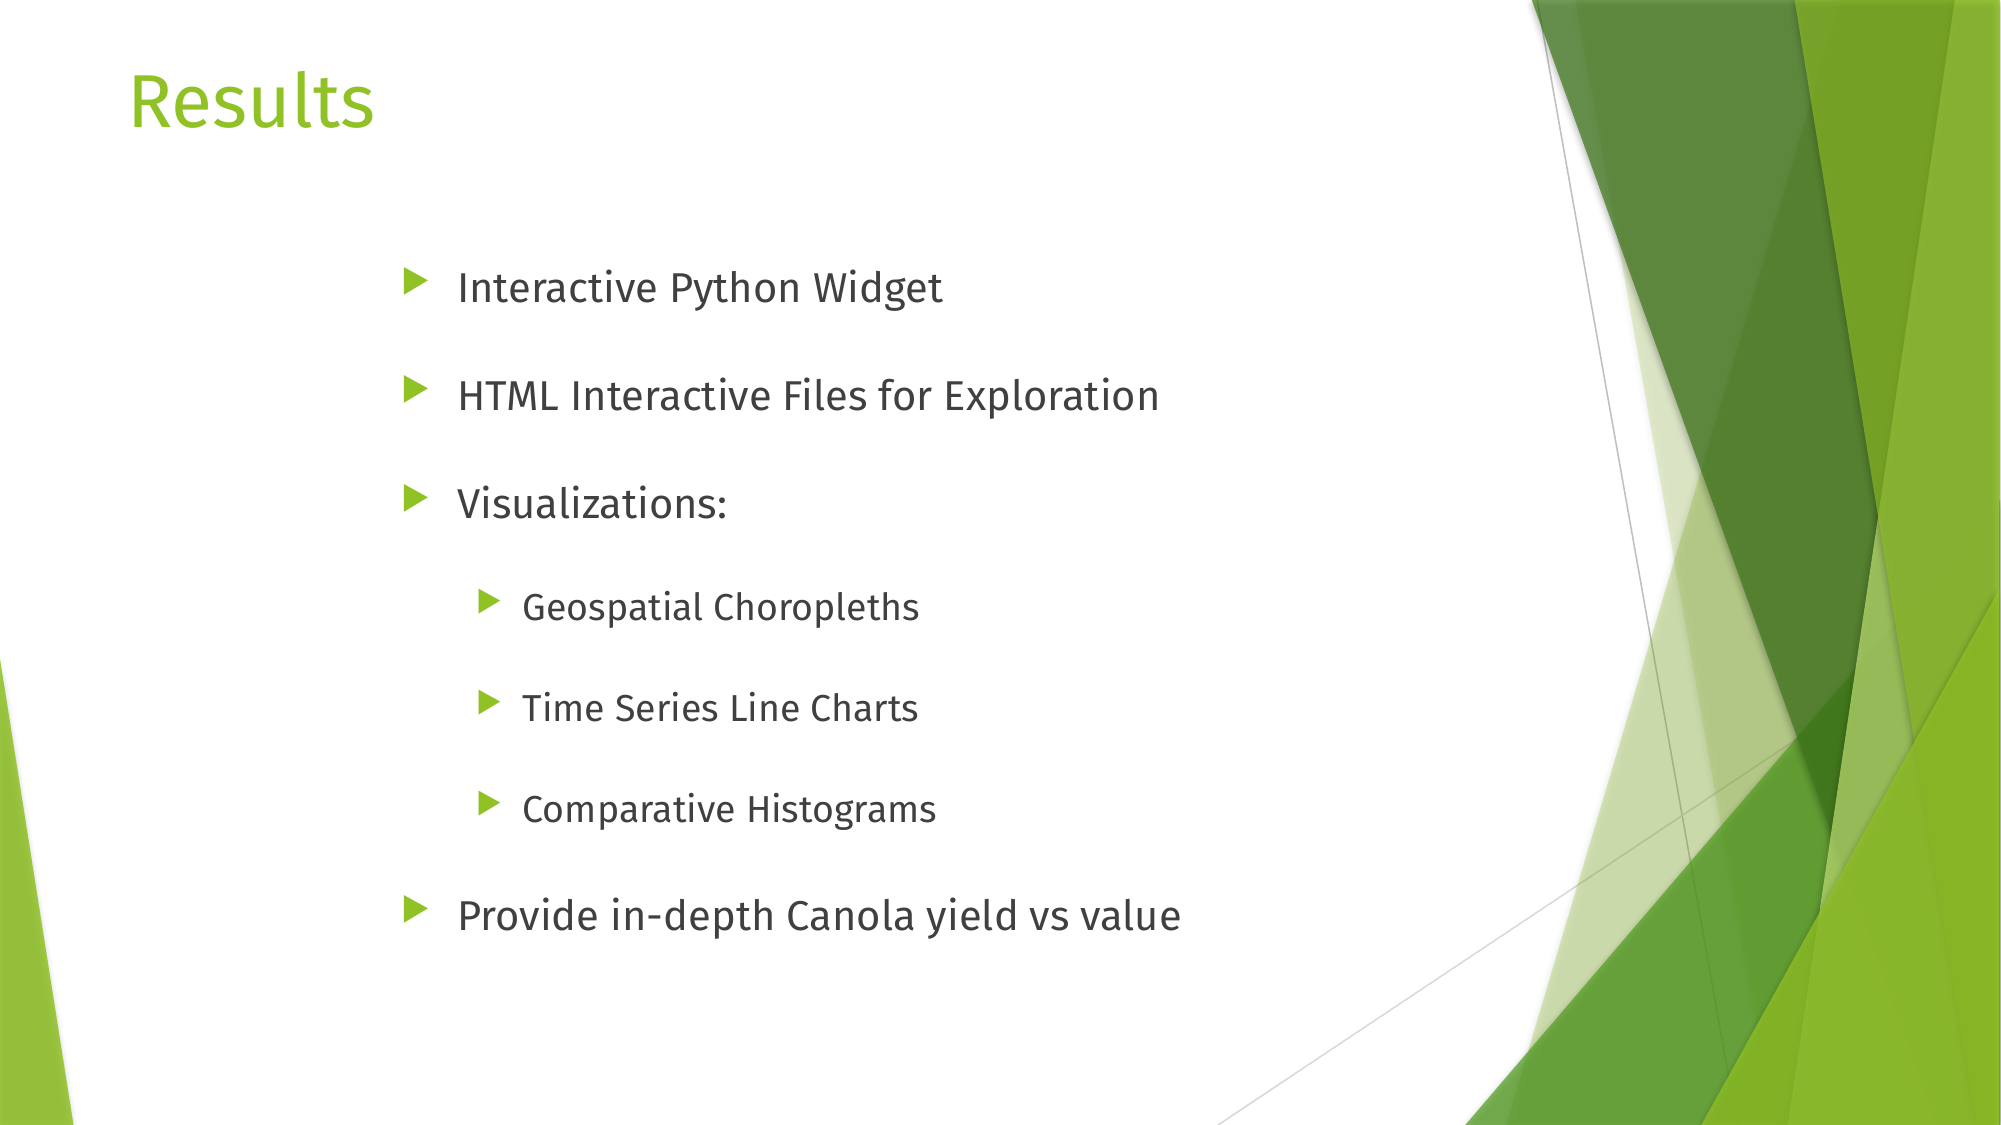

# Results
Interactive Python Widget
HTML Interactive Files for Exploration
Visualizations:
Geospatial Choropleths
Time Series Line Charts
Comparative Histograms
Provide in-depth Canola yield vs value